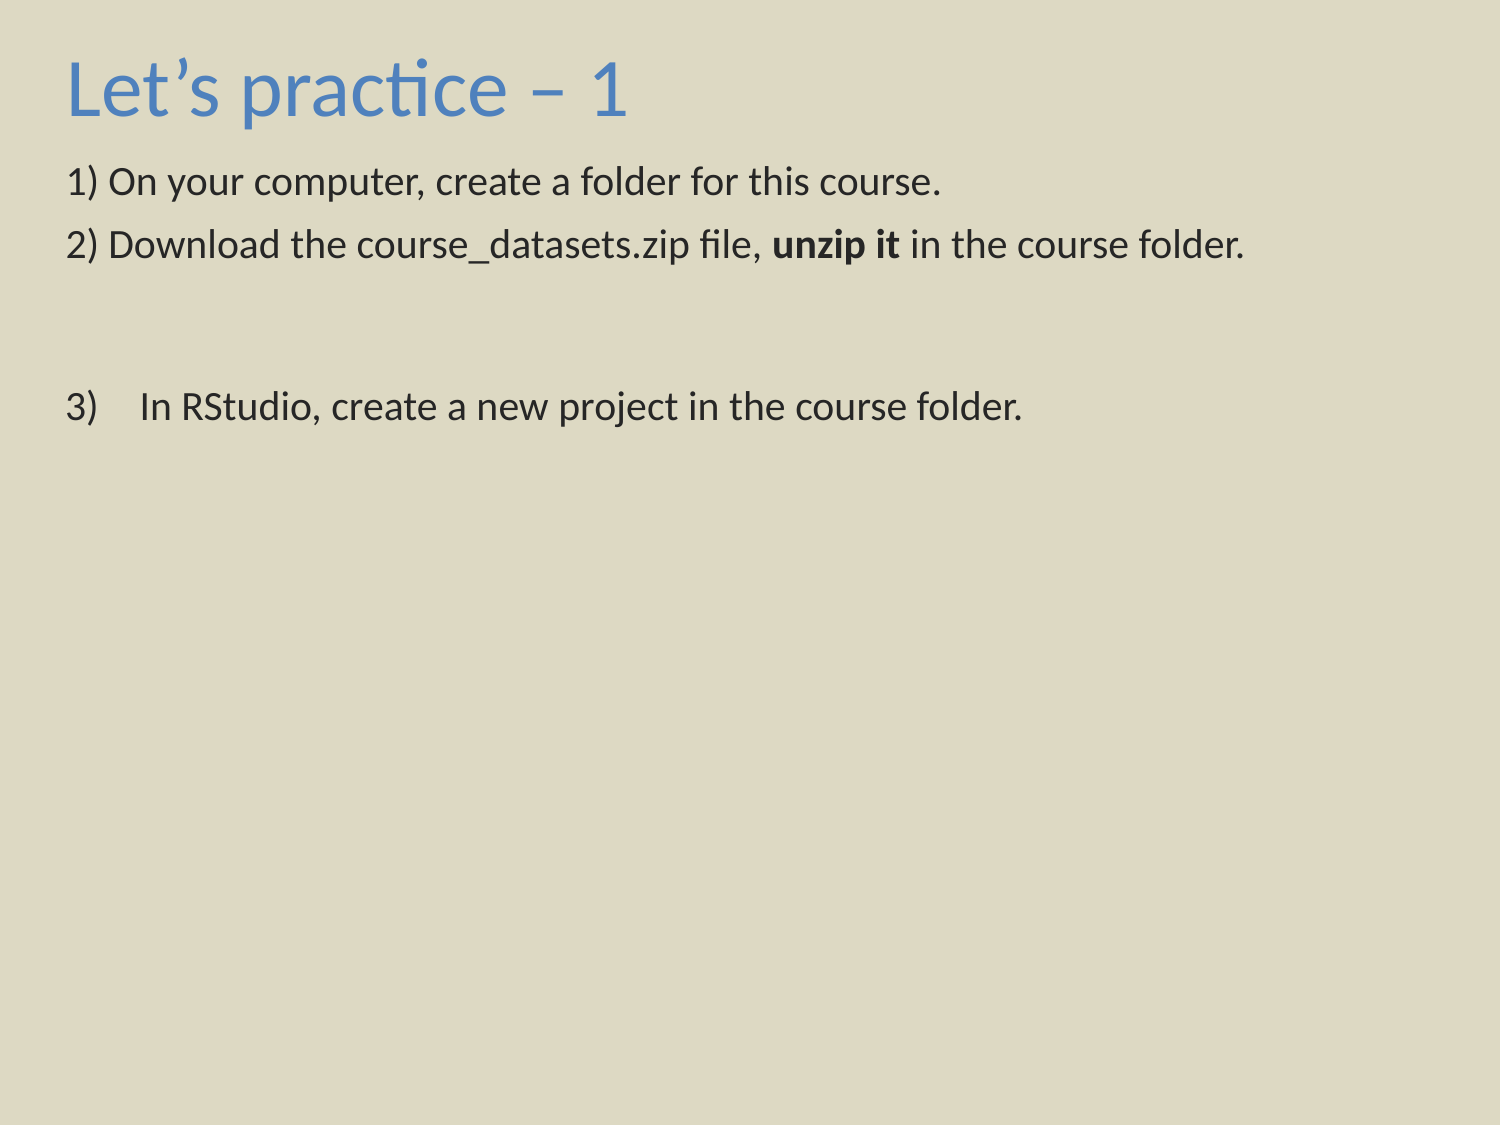

Let’s practice – 1
On your computer, create a folder for this course.
Download the course_datasets.zip file, unzip it in the course folder.

In RStudio, create a new project in the course folder.